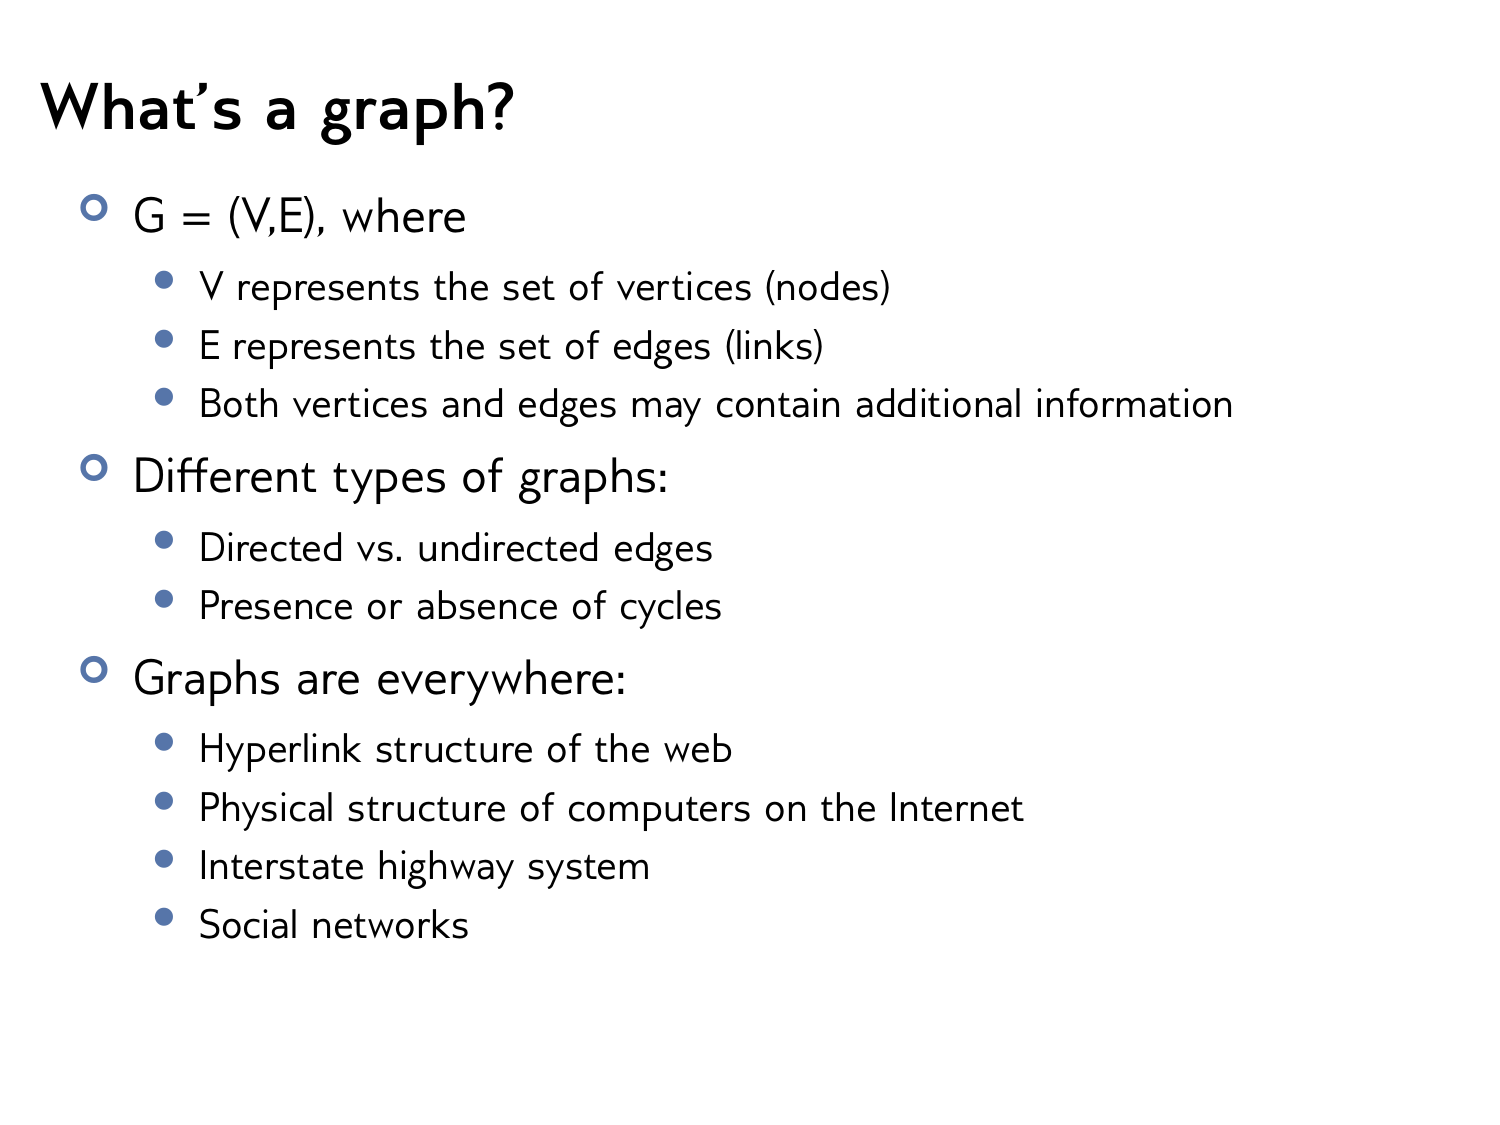

# What’s a graph?
G = (V,E), where
V represents the set of vertices (nodes)
E represents the set of edges (links)
Both vertices and edges may contain additional information
Different types of graphs:
Directed vs. undirected edges
Presence or absence of cycles
Graphs are everywhere:
Hyperlink structure of the web
Physical structure of computers on the Internet
Interstate highway system
Social networks